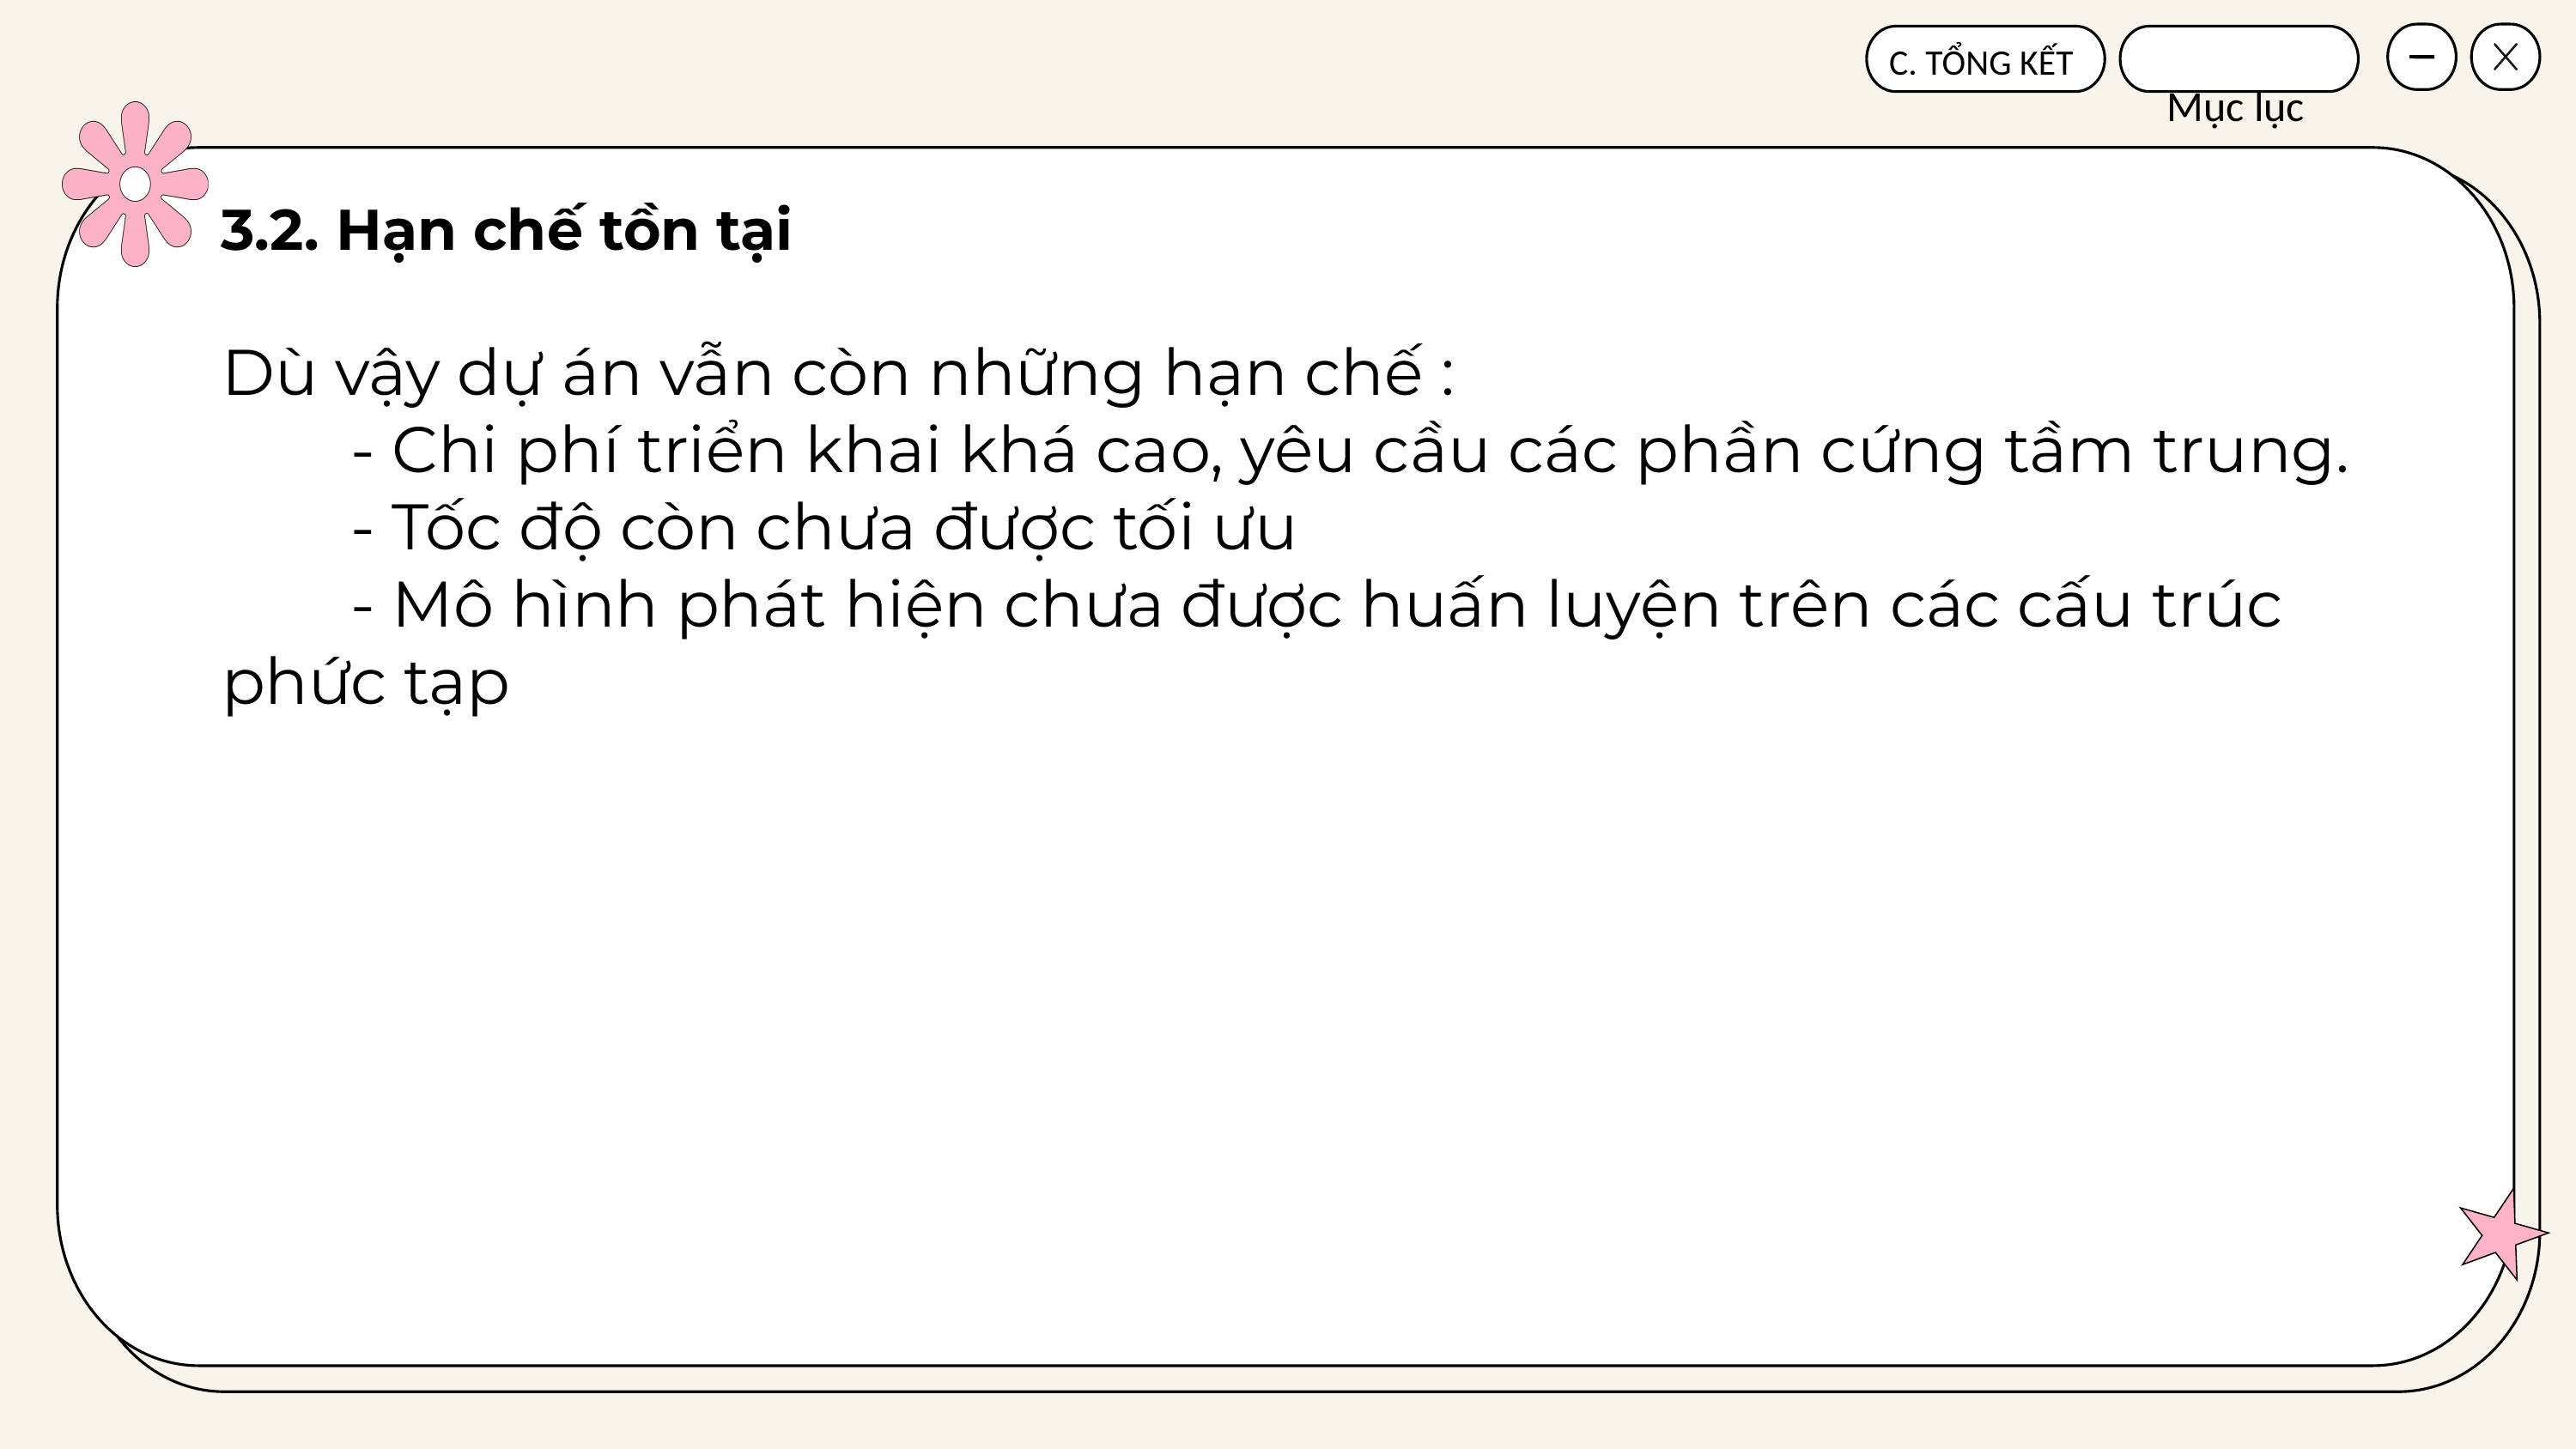

Mục lục

C. TỔNG KẾT

3.2. Hạn chế tồn tại
Dù vậy dự án vẫn còn những hạn chế :
	- Chi phí triển khai khá cao, yêu cầu các phần cứng tầm trung.
	- Tốc độ còn chưa được tối ưu
	- Mô hình phát hiện chưa được huấn luyện trên các cấu trúc phức tạp